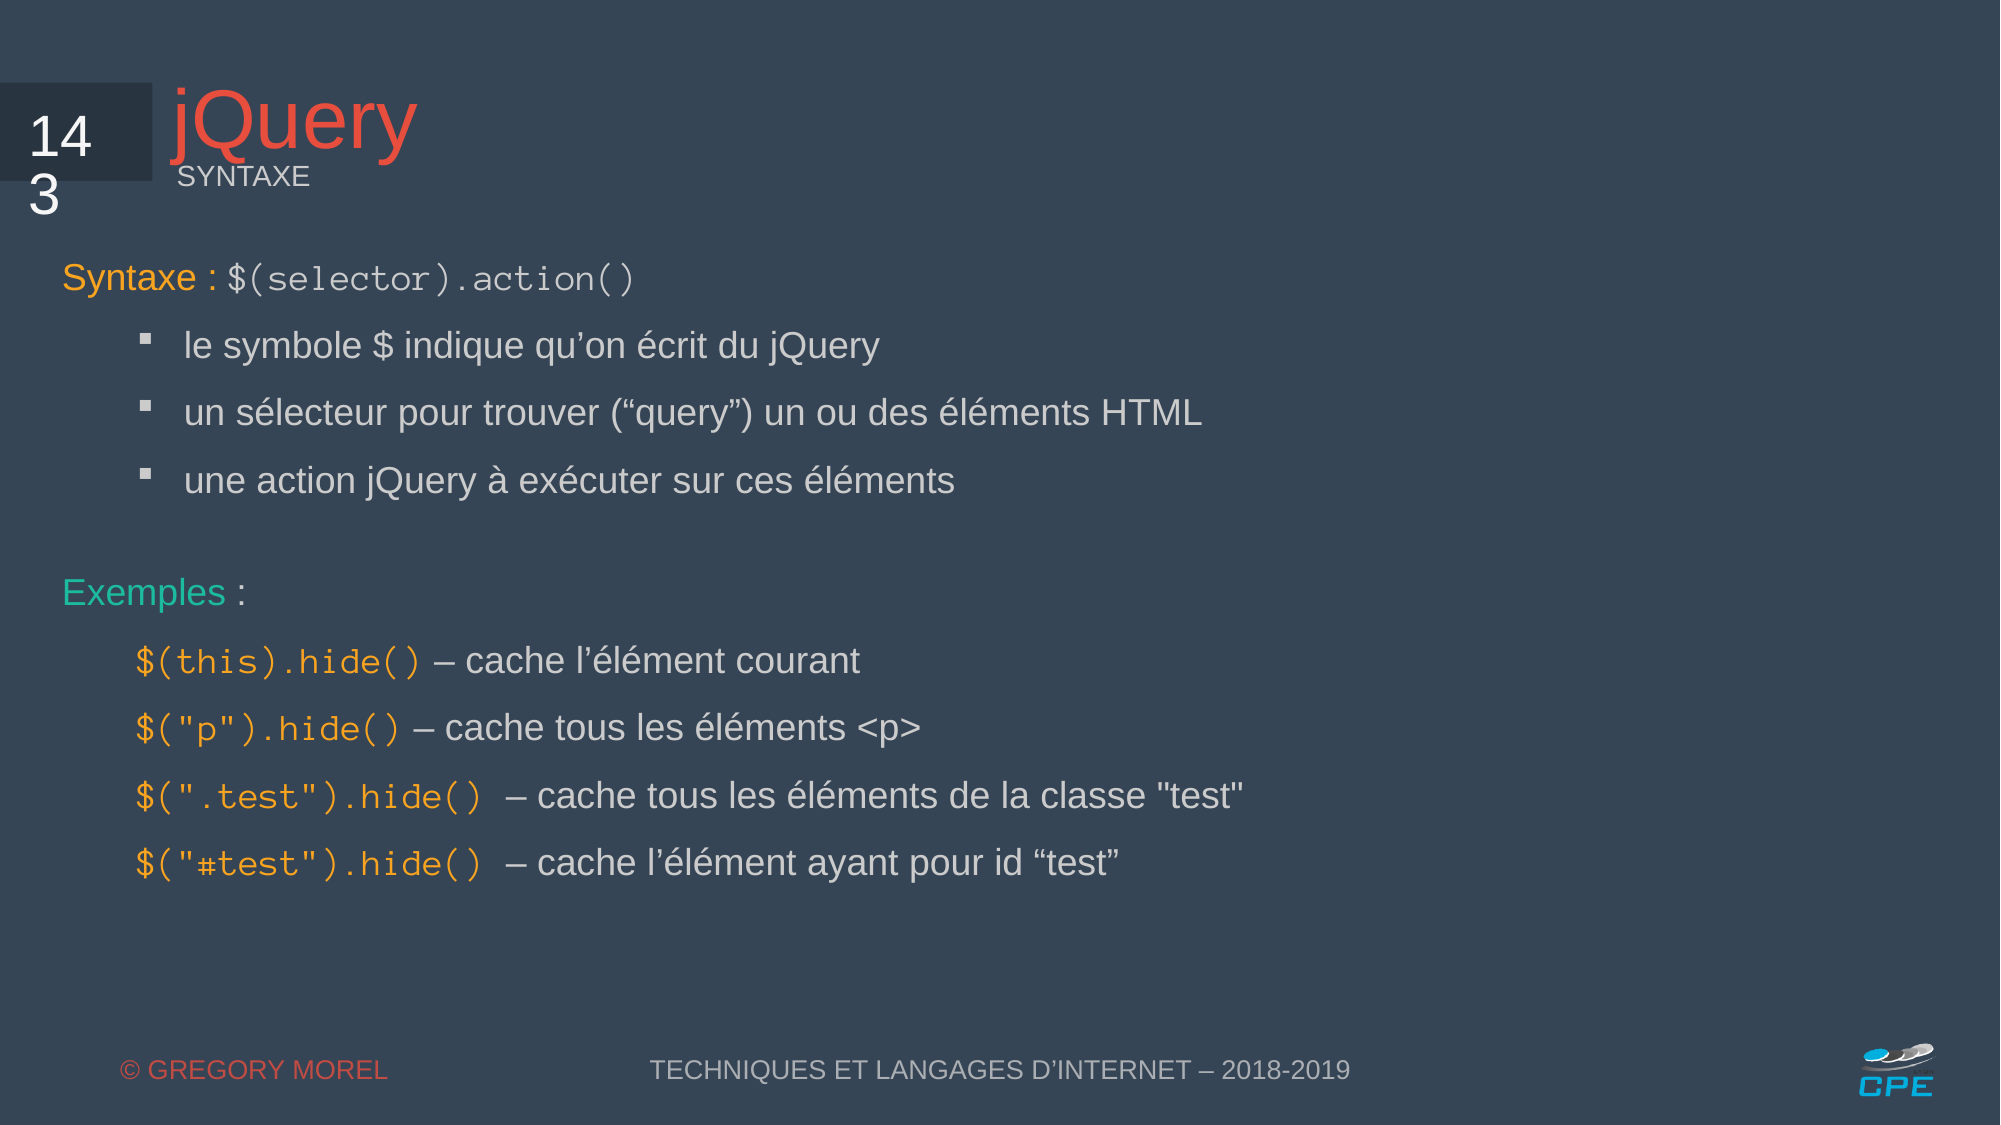

# jQuery
143
SYNTAXE
Syntaxe : $(selector).action()
le symbole $ indique qu’on écrit du jQuery
un sélecteur pour trouver (“query”) un ou des éléments HTML
une action jQuery à exécuter sur ces éléments

Exemples :
$(this).hide() – cache l’élément courant
$("p").hide() – cache tous les éléments <p>
$(".test").hide() – cache tous les éléments de la classe "test"
$("#test").hide() – cache l’élément ayant pour id “test”